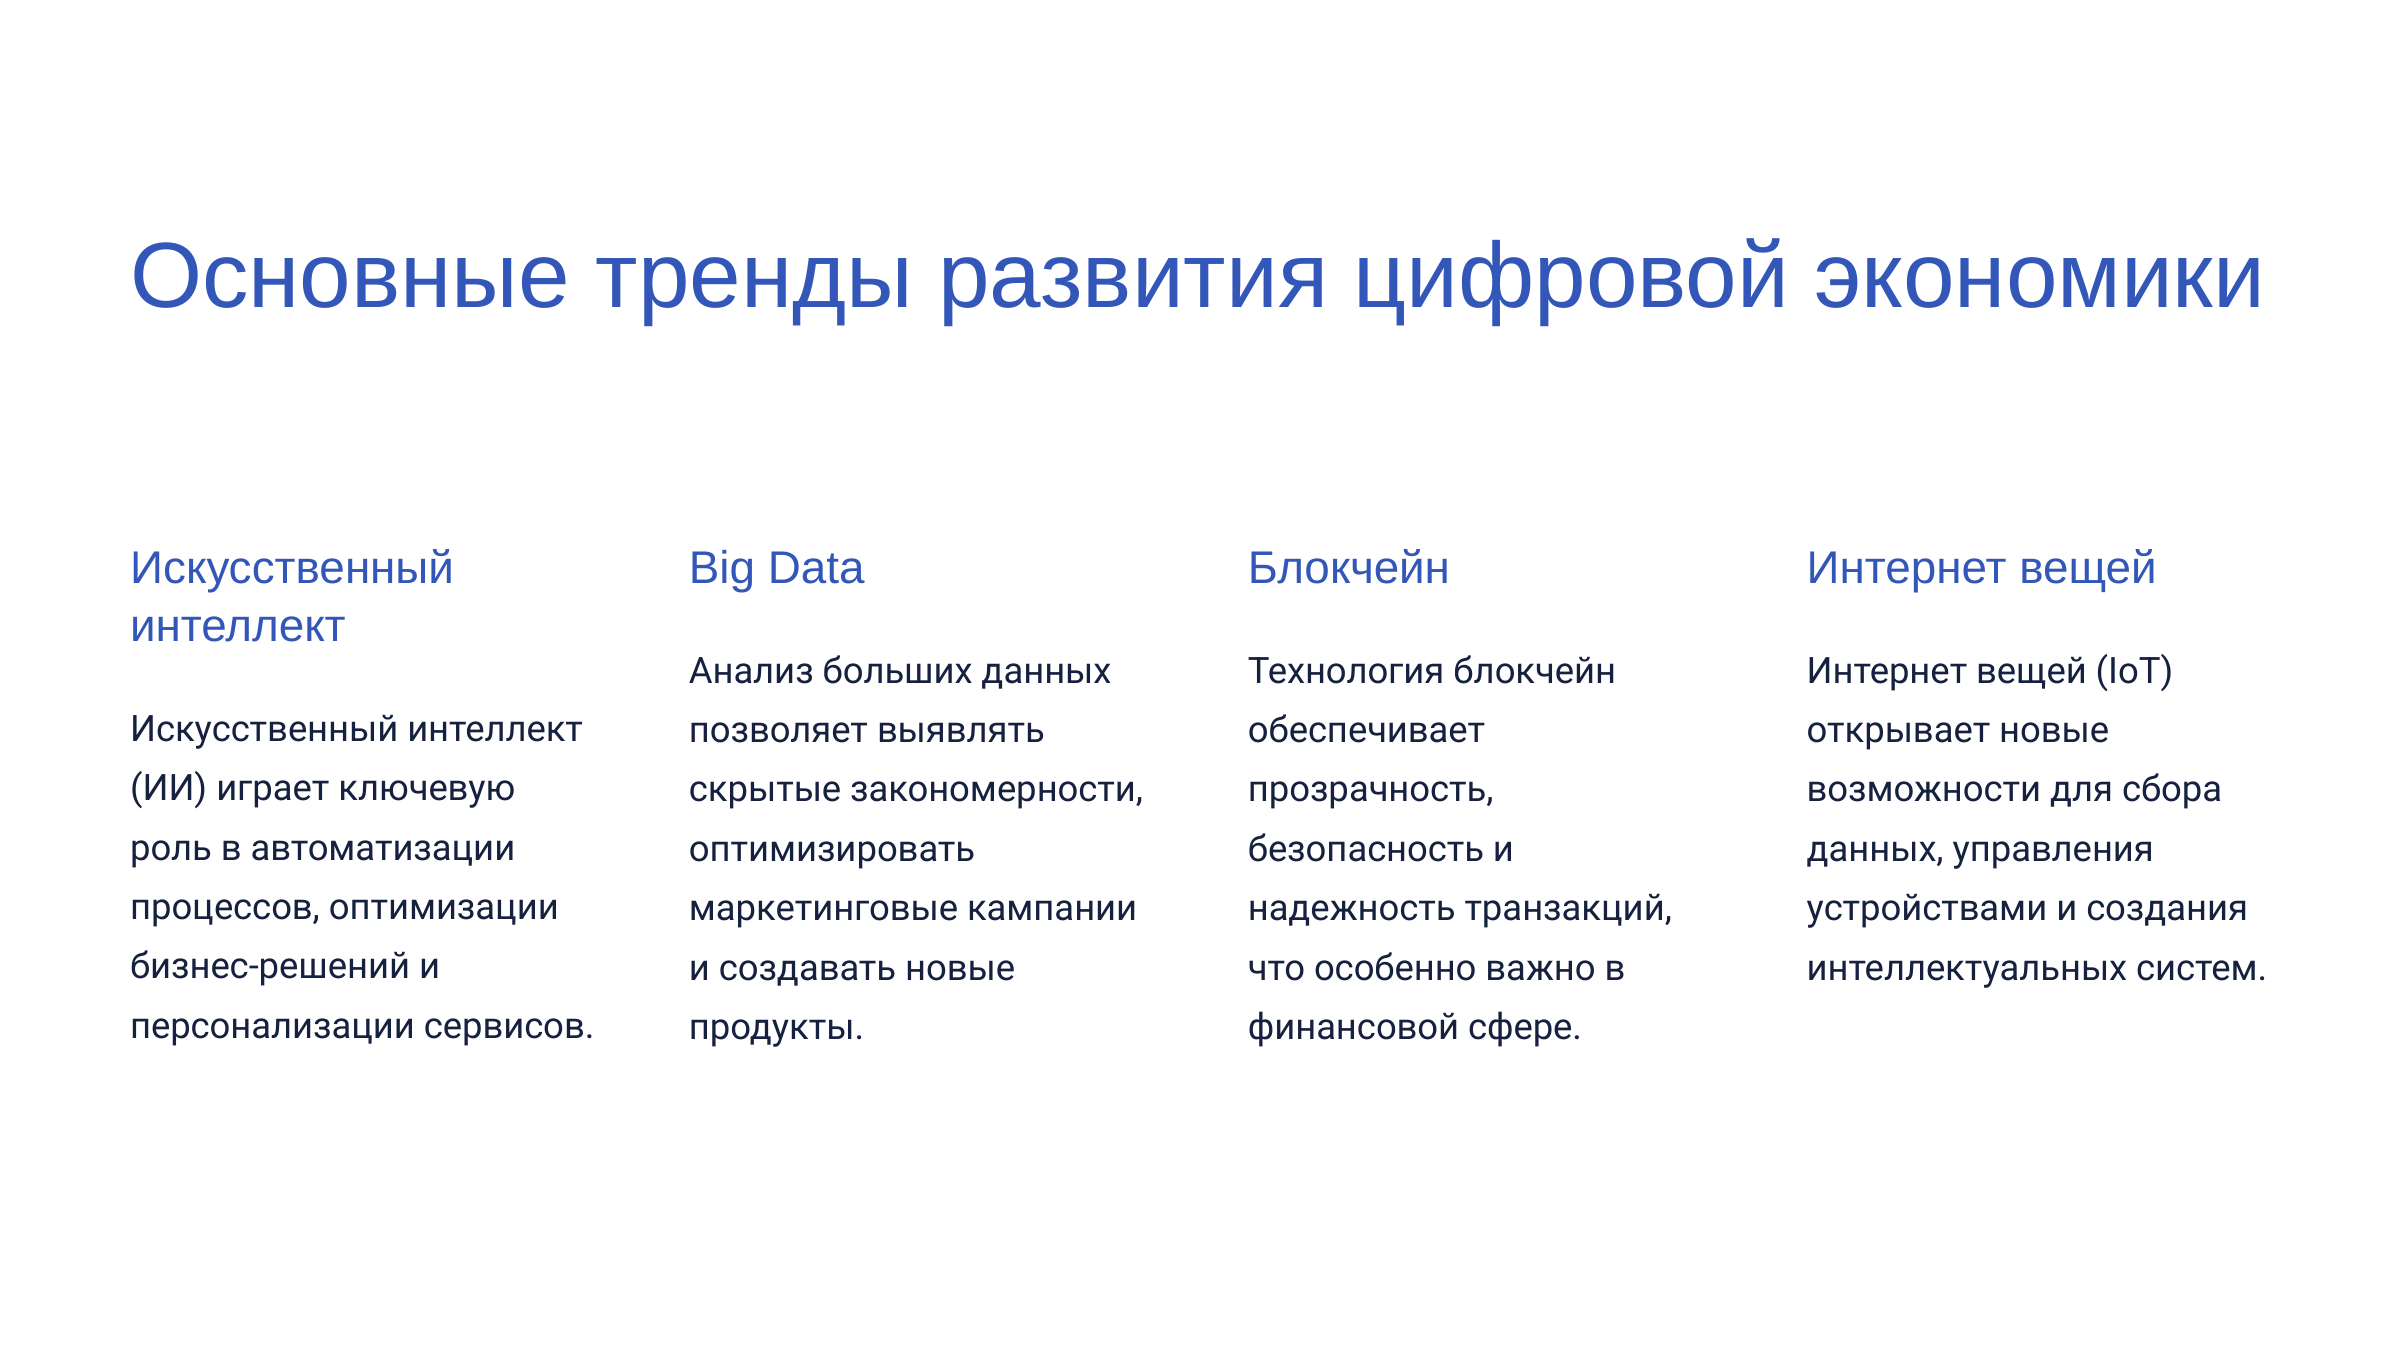

Основные тренды развития цифровой экономики
Искусственный интеллект
Big Data
Блокчейн
Интернет вещей
Анализ больших данных позволяет выявлять скрытые закономерности, оптимизировать маркетинговые кампании и создавать новые продукты.
Технология блокчейн обеспечивает прозрачность, безопасность и надежность транзакций, что особенно важно в финансовой сфере.
Интернет вещей (IoT) открывает новые возможности для сбора данных, управления устройствами и создания интеллектуальных систем.
Искусственный интеллект (ИИ) играет ключевую роль в автоматизации процессов, оптимизации бизнес-решений и персонализации сервисов.